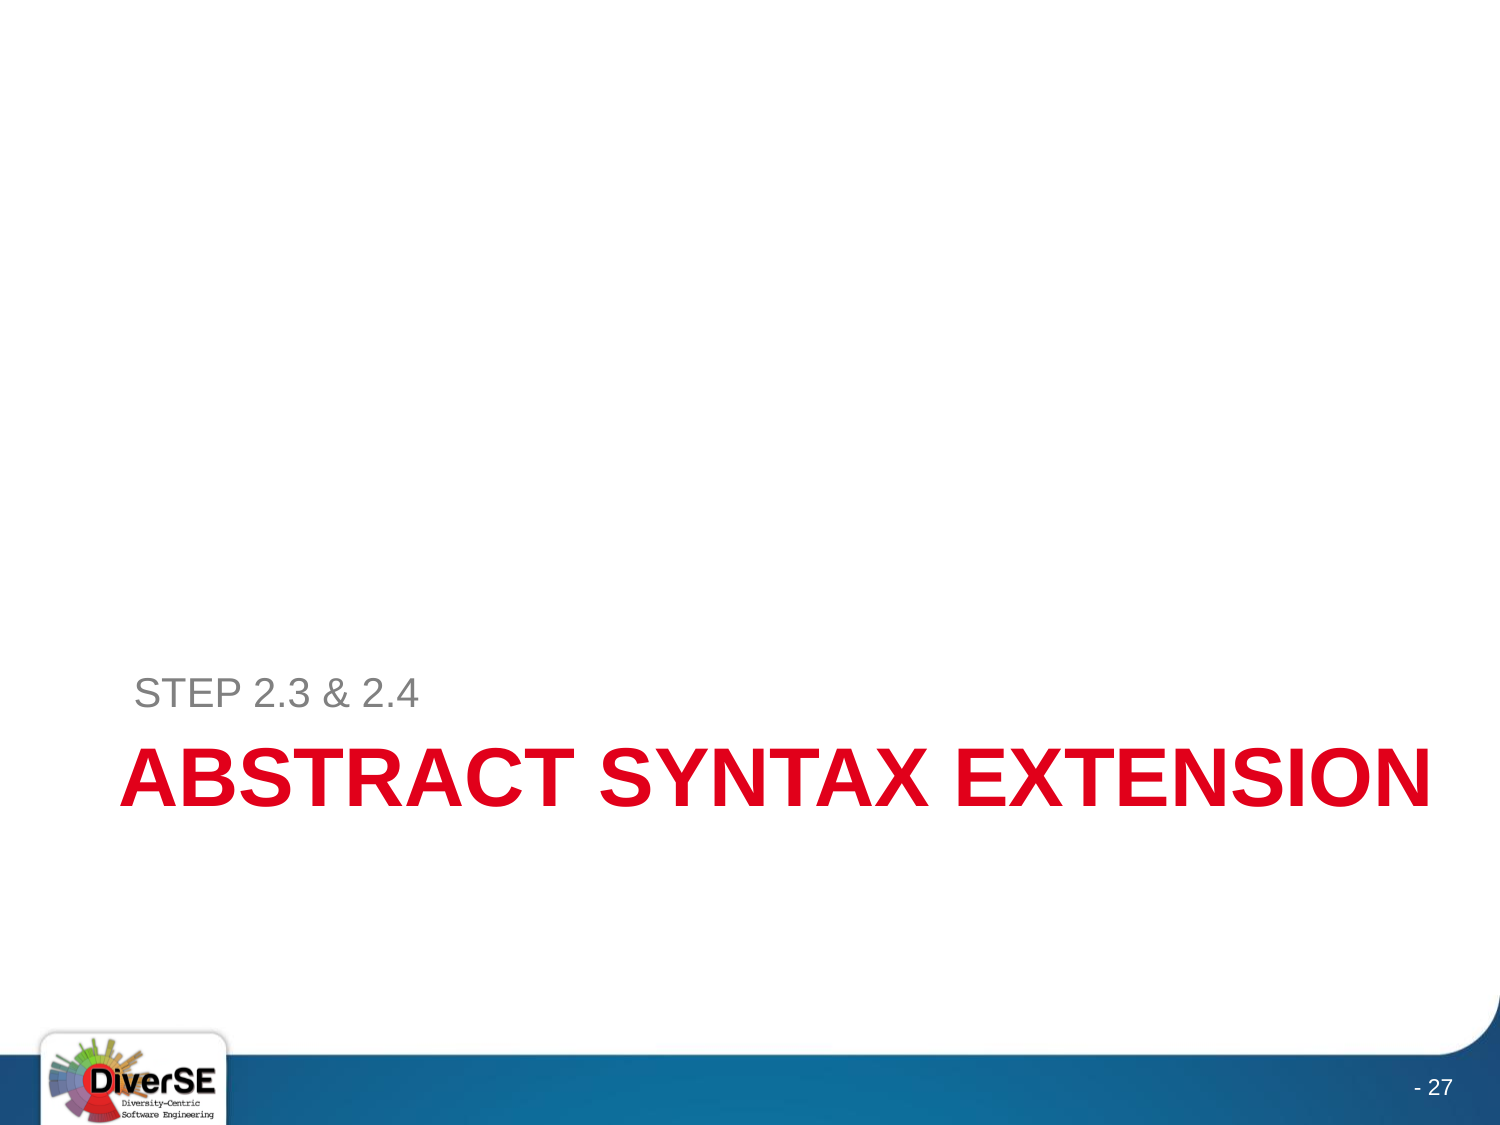

STEP 2.3 & 2.4
# ABSTRACT SYNTAX EXTENSION
- 27